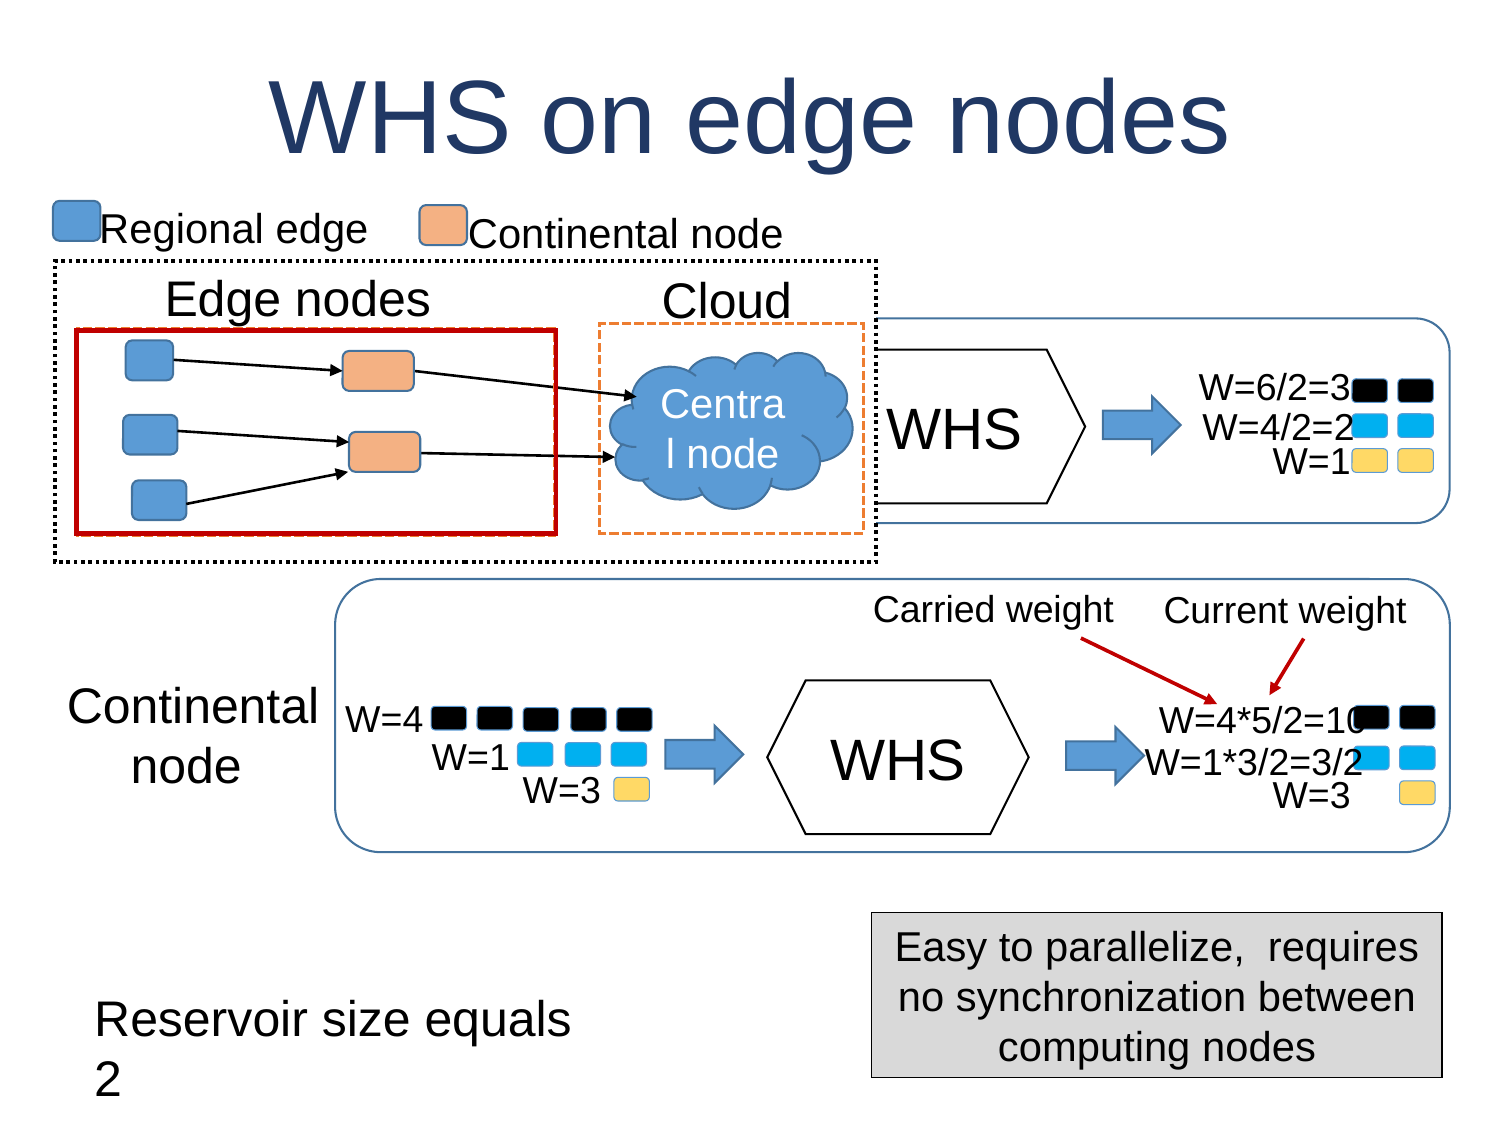

# WHS on edge nodes
Regional edge

Continental node

Edge nodes

Cloud

Central node

WHS
W=6/2=3

W=4/2=2

W=1

Regional
edge
W=1

W=1

W=1

Carried weight
Current weight

Continental
node
WHS
W=4

W=1

W=3

W=4*5/2=10

W=1*3/2=3/2

W=3

Easy to parallelize,  requires no synchronization between computing nodes
Reservoir size equals 2